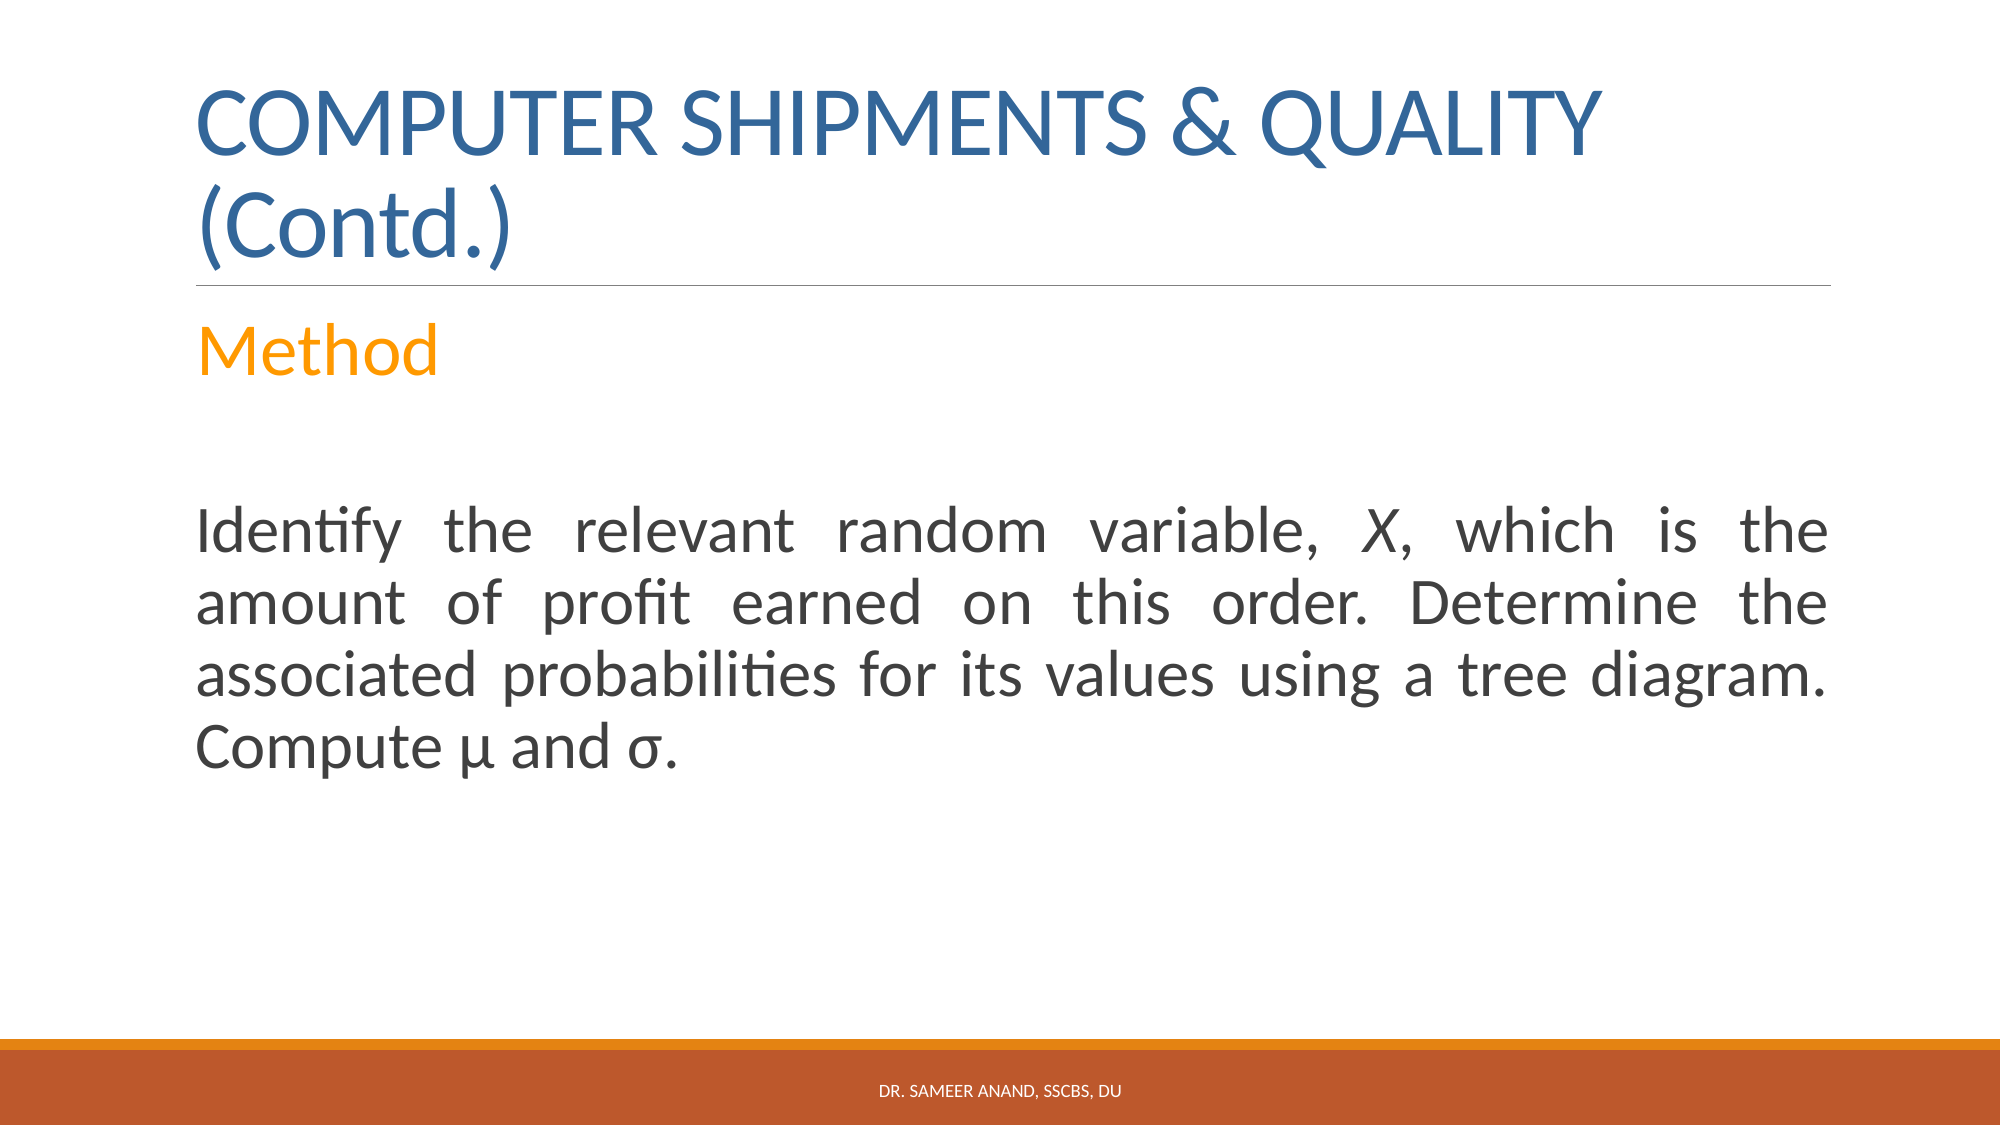

# COMPUTER SHIPMENTS & QUALITY (Contd.)
Method

Identify the relevant random variable, X, which is the amount of profit earned on this order. Determine the associated probabilities for its values using a tree diagram. Compute µ and σ.

Dr. Sameer Anand, SSCBS, DU